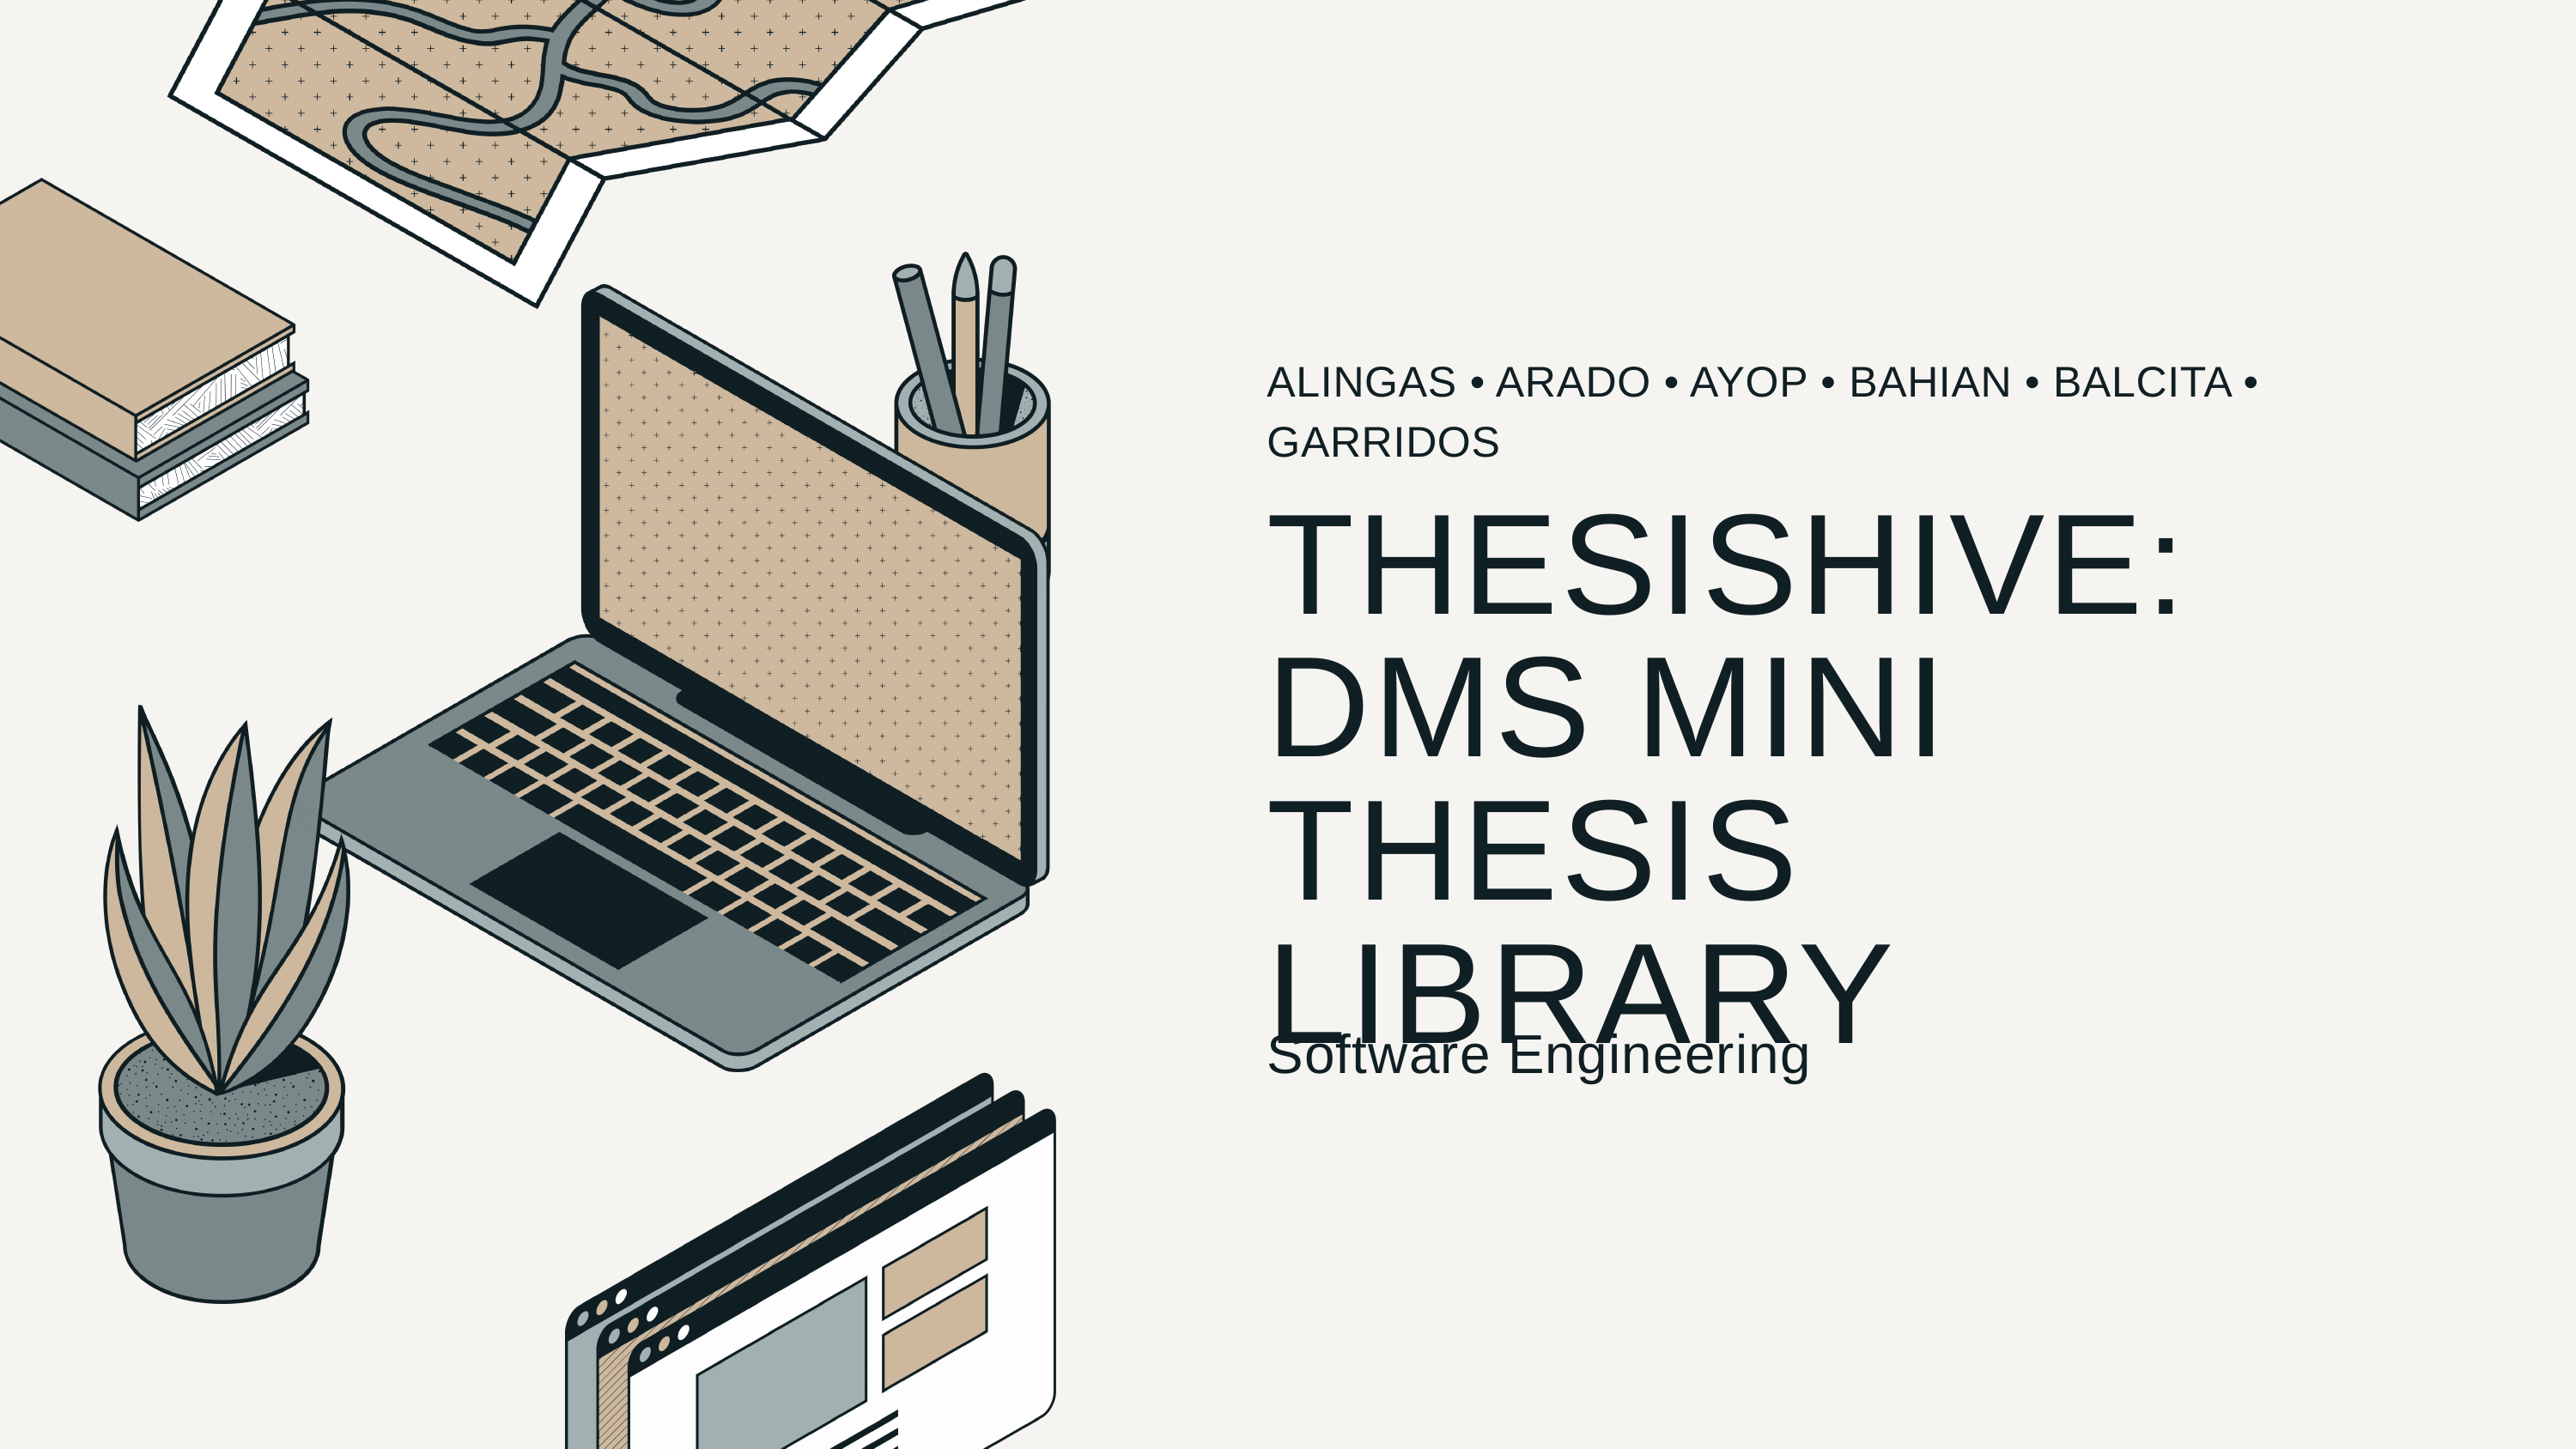

ALINGAS • ARADO • AYOP • BAHIAN • BALCITA • GARRIDOS
THESISHIVE:
DMS MINI THESIS
LIBRARY
Software Engineering